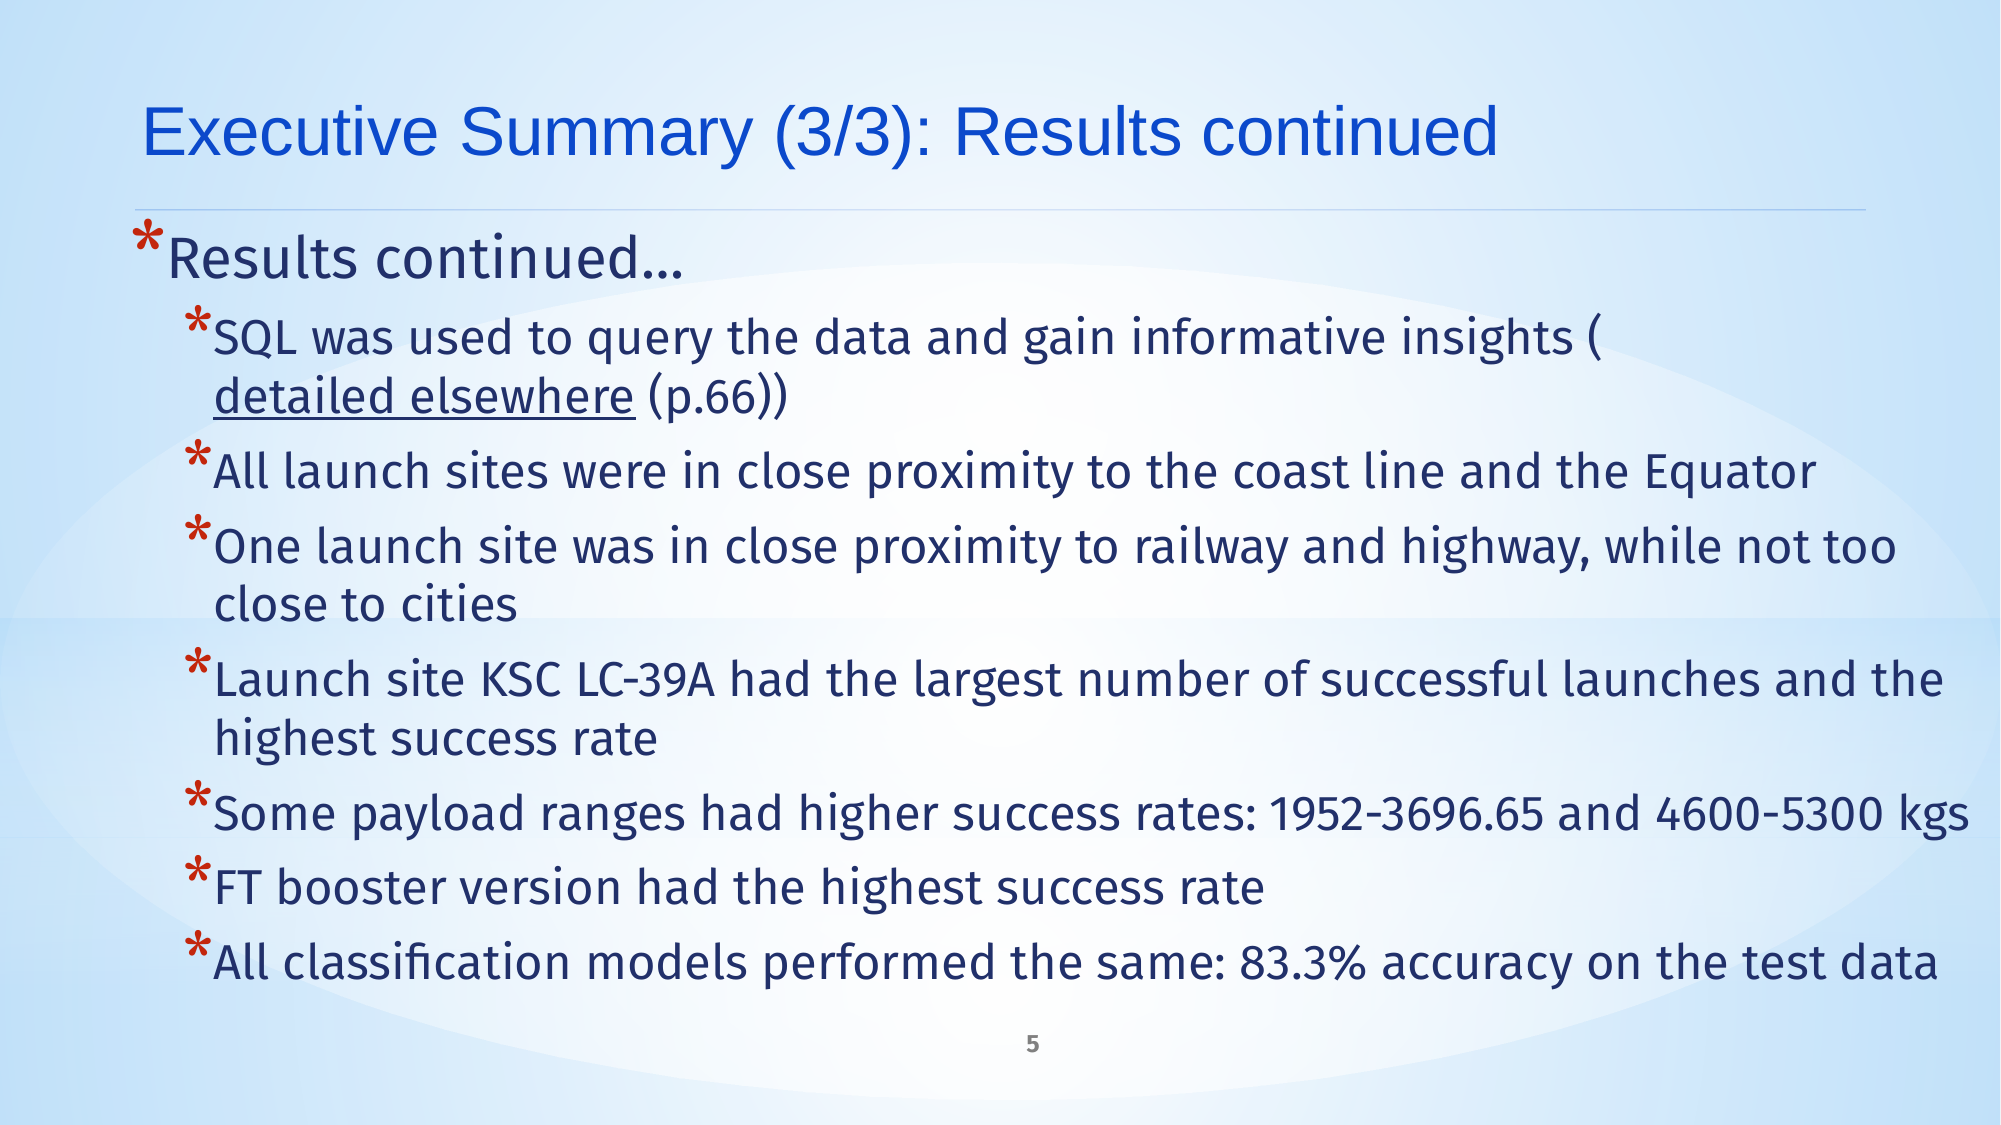

Executive Summary (3/3): Results continued
Results continued…
SQL was used to query the data and gain informative insights (detailed elsewhere (p.66))
All launch sites were in close proximity to the coast line and the Equator
One launch site was in close proximity to railway and highway, while not too close to cities
Launch site KSC LC-39A had the largest number of successful launches and the highest success rate
Some payload ranges had higher success rates: 1952-3696.65 and 4600-5300 kgs
FT booster version had the highest success rate
All classification models performed the same: 83.3% accuracy on the test data
5